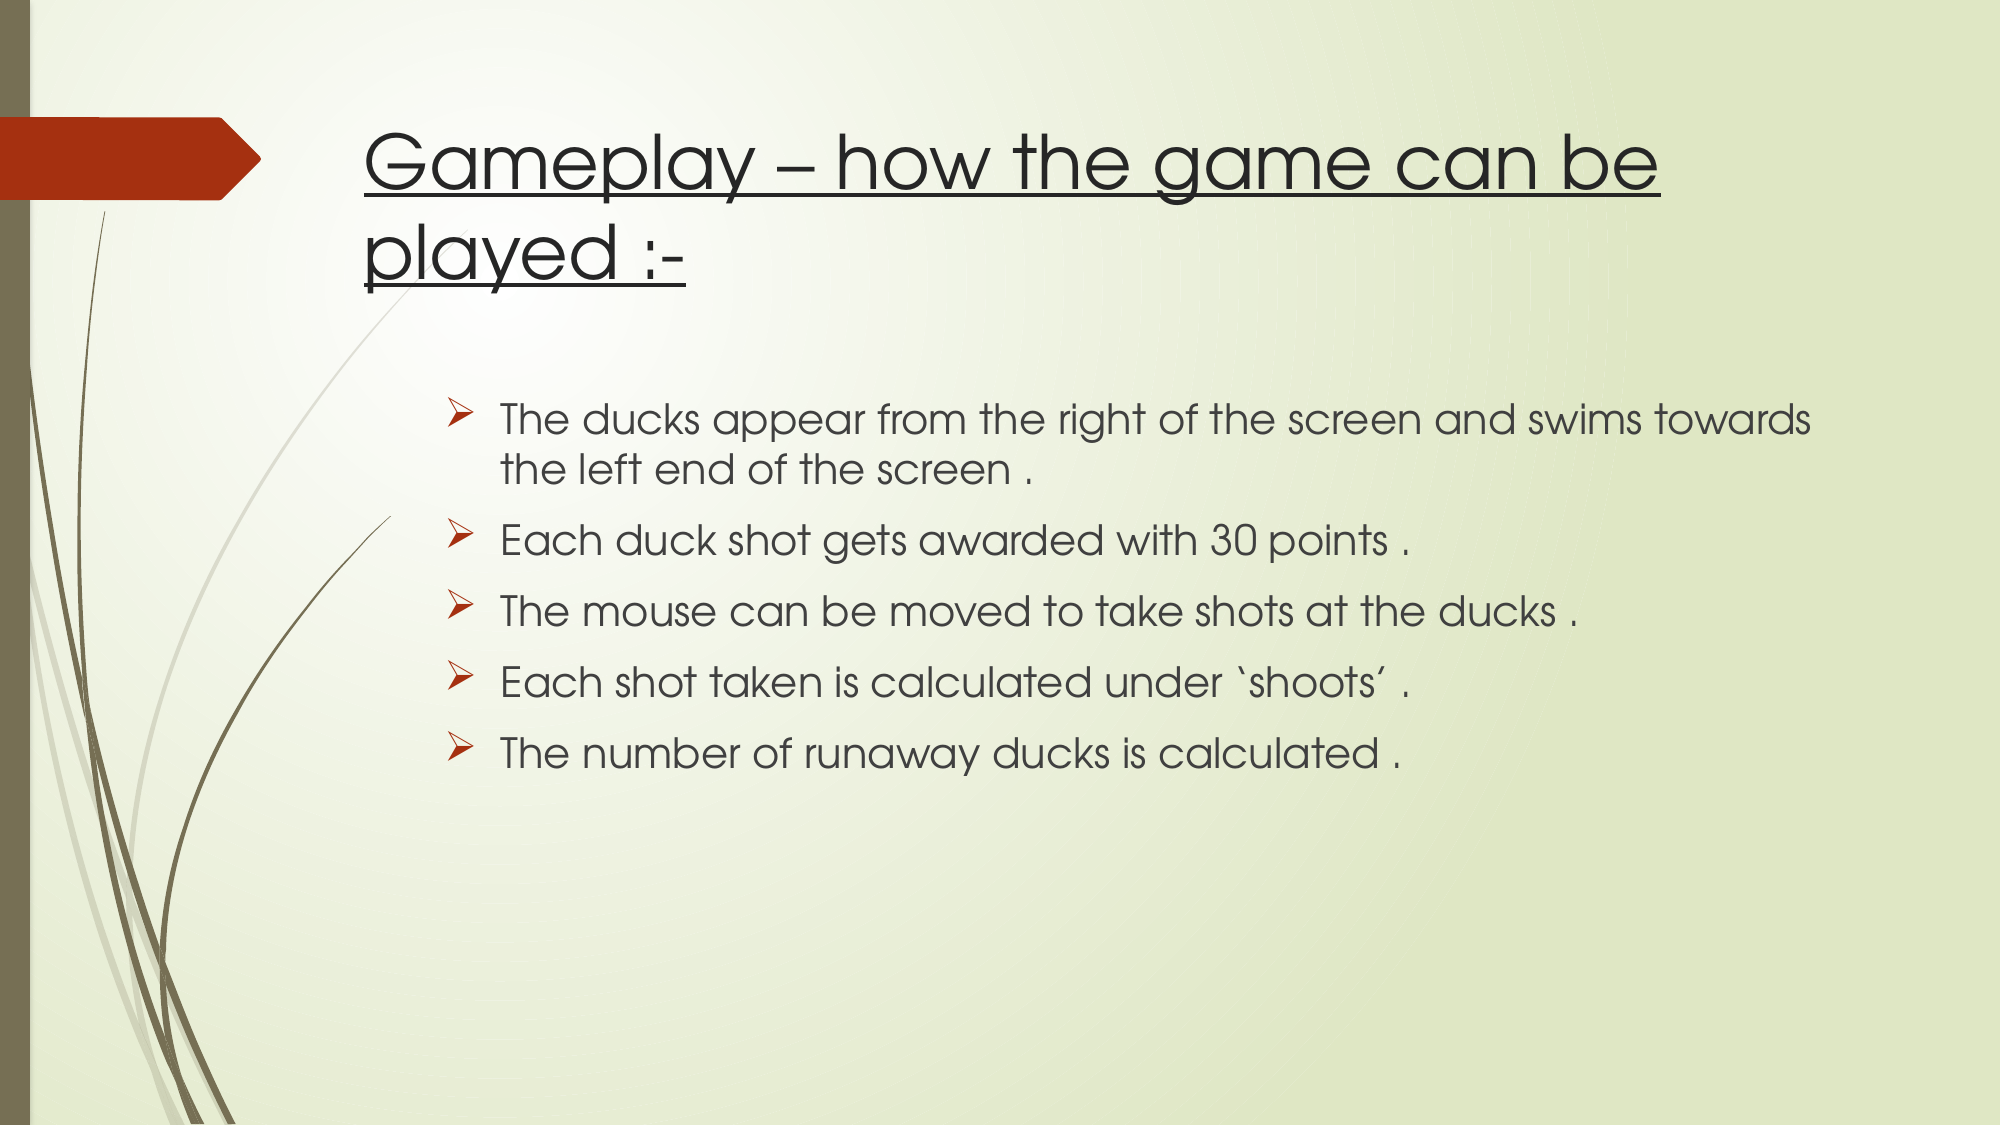

# Gameplay – how the game can be played :-
The ducks appear from the right of the screen and swims towards the left end of the screen .
Each duck shot gets awarded with 30 points .
The mouse can be moved to take shots at the ducks .
Each shot taken is calculated under ‘shoots’ .
The number of runaway ducks is calculated .